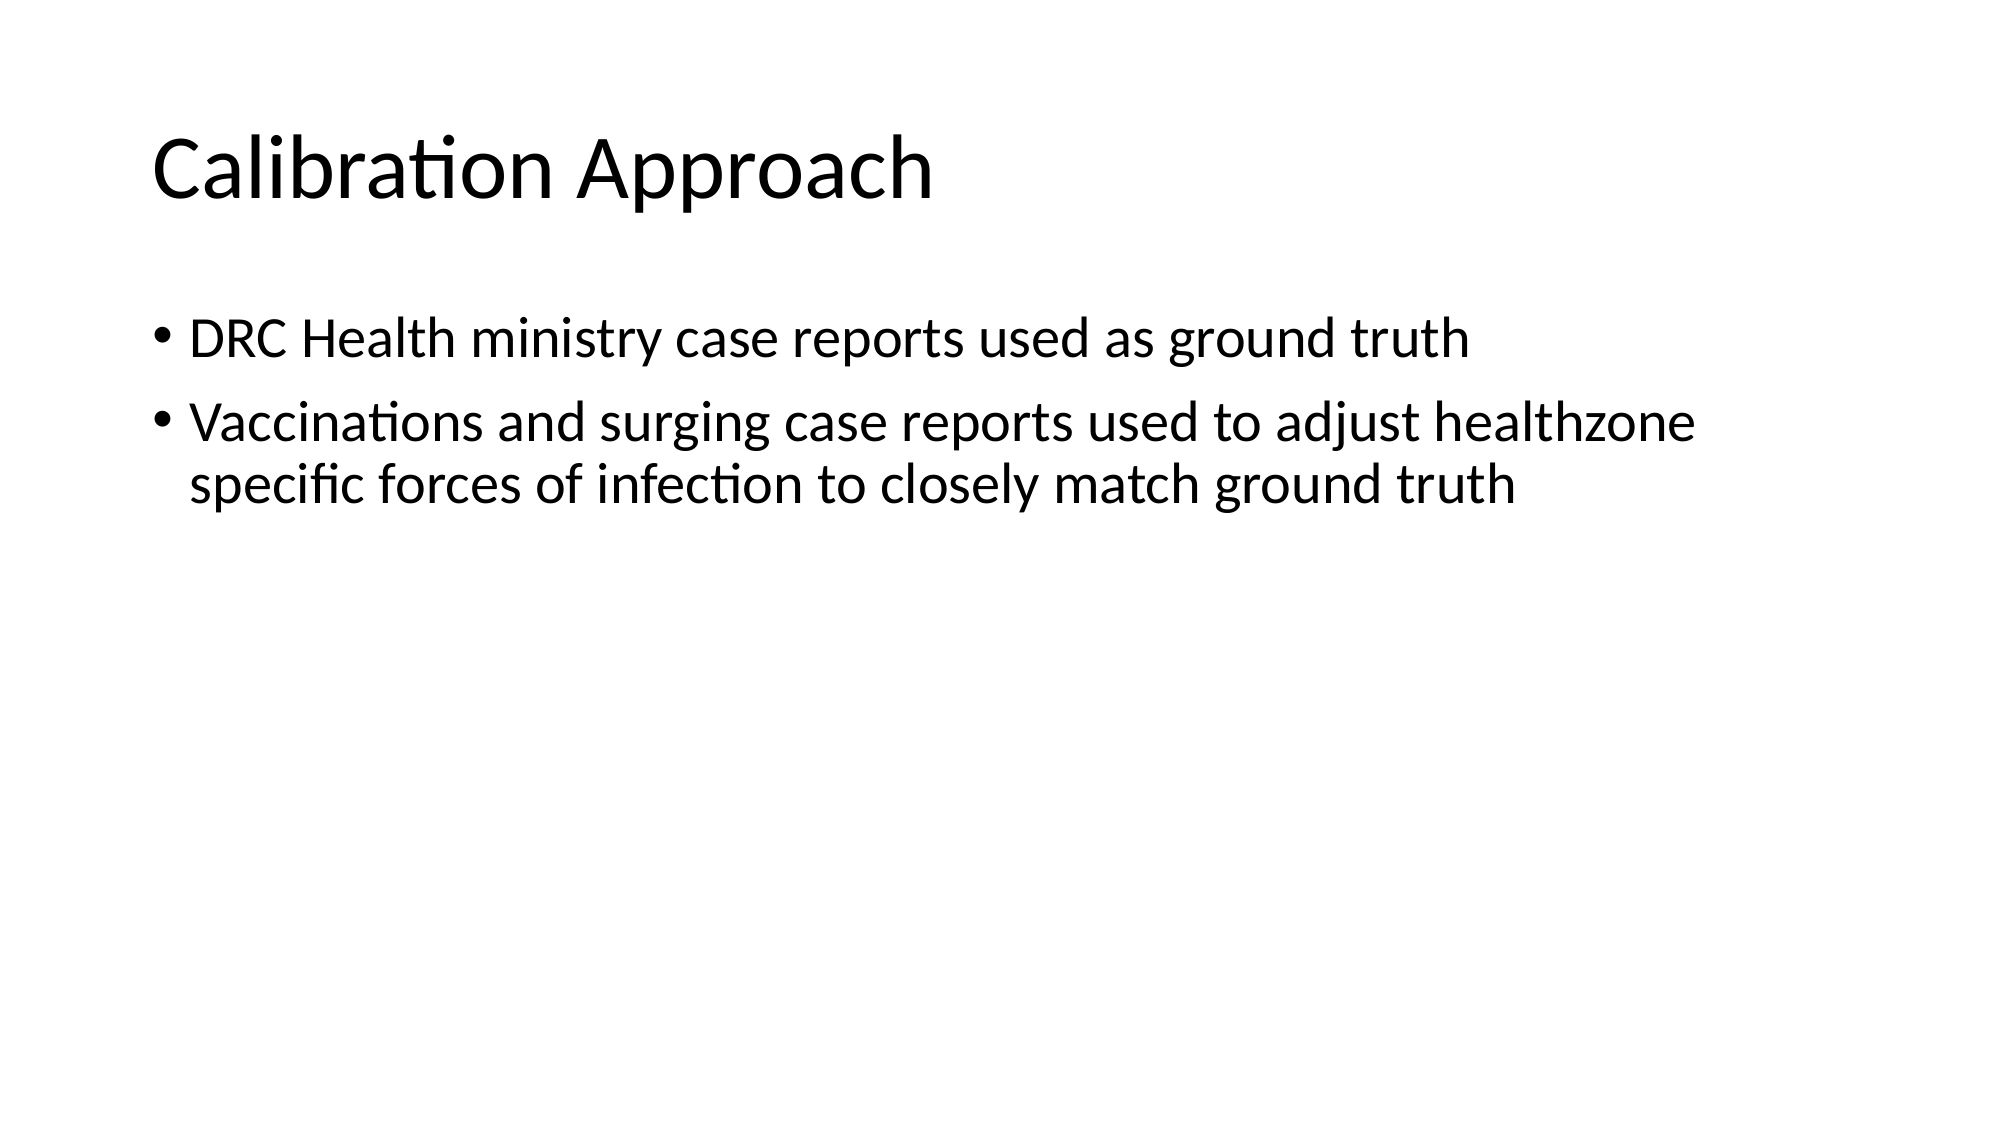

# Calibration Approach
DRC Health ministry case reports used as ground truth
Vaccinations and surging case reports used to adjust healthzone specific forces of infection to closely match ground truth